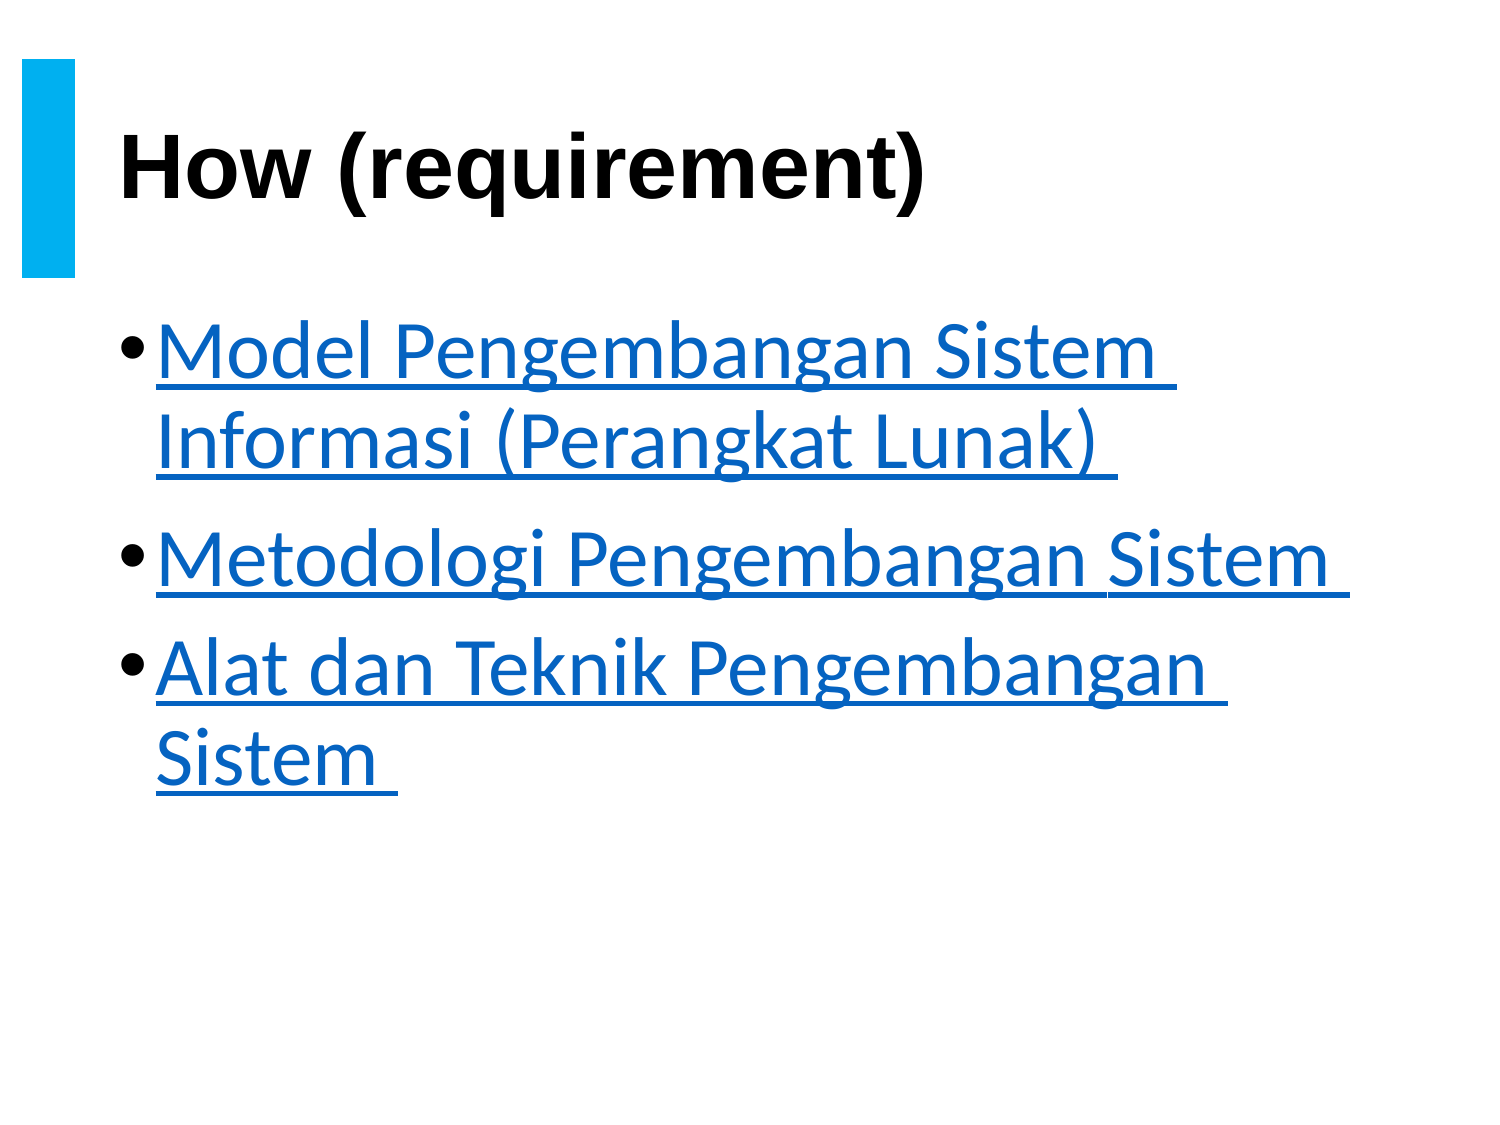

# How (requirement)
Model Pengembangan Sistem Informasi (Perangkat Lunak)
Metodologi Pengembangan Sistem
Alat dan Teknik Pengembangan Sistem